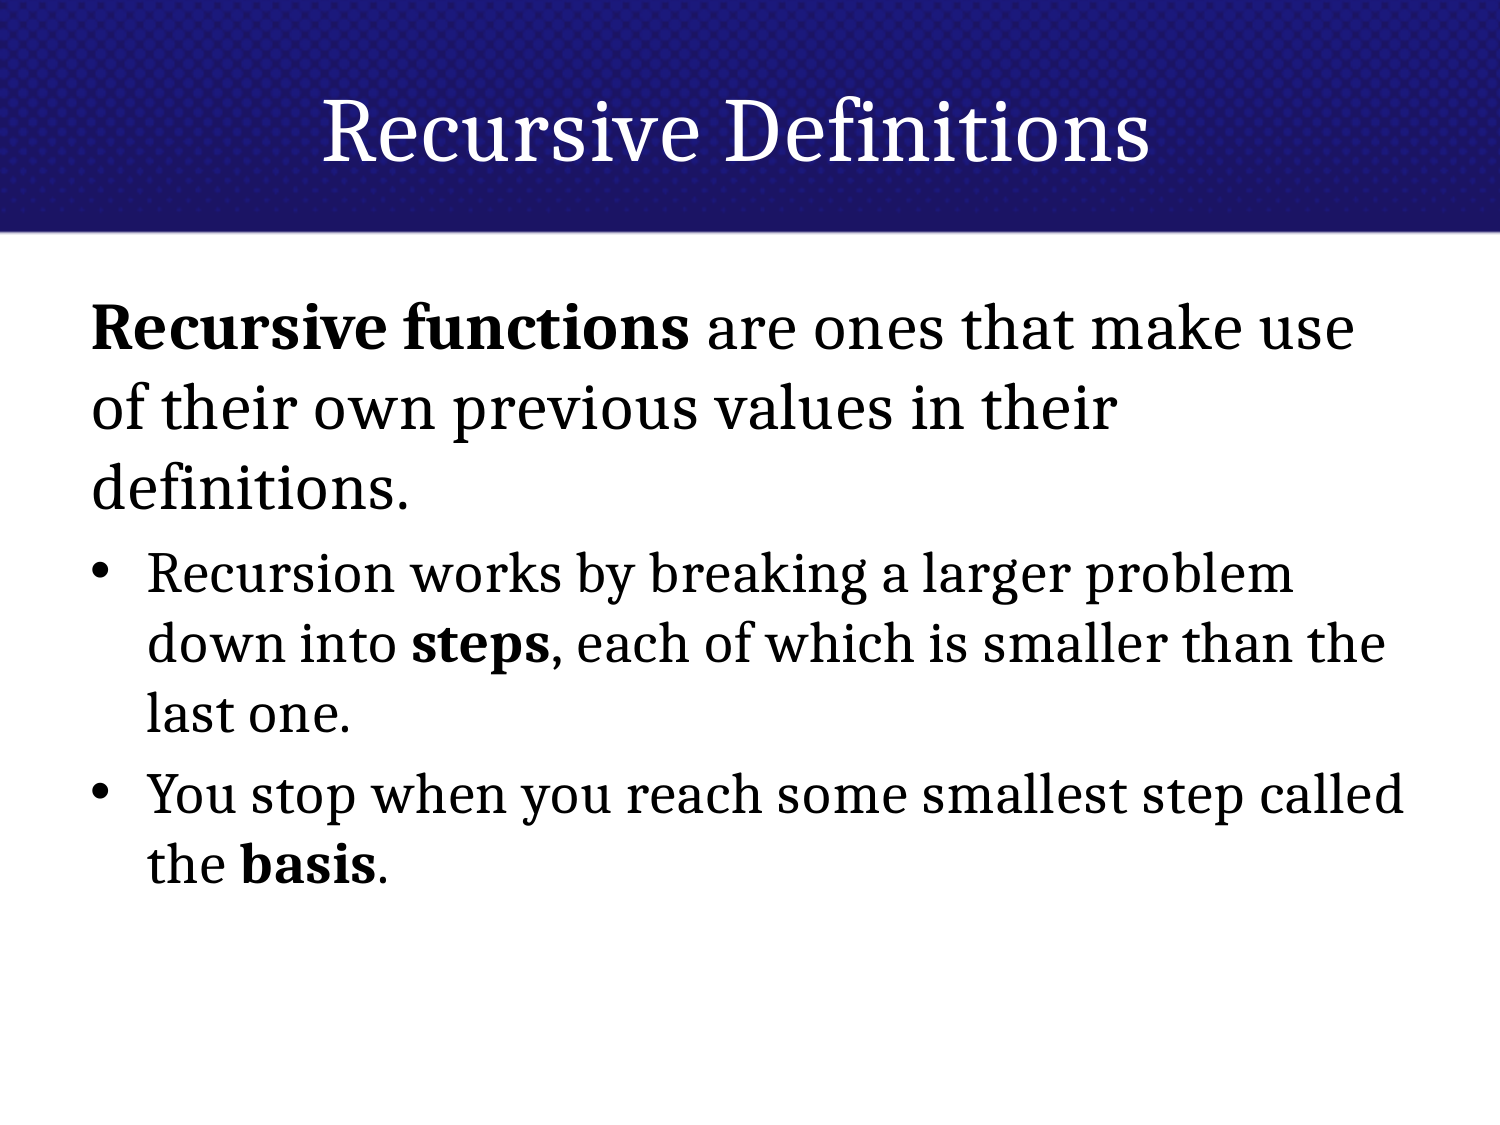

# Recursive Definitions
Recursive functions are ones that make use of their own previous values in their definitions.
Recursion works by breaking a larger problem down into steps, each of which is smaller than the last one.
You stop when you reach some smallest step called the basis.